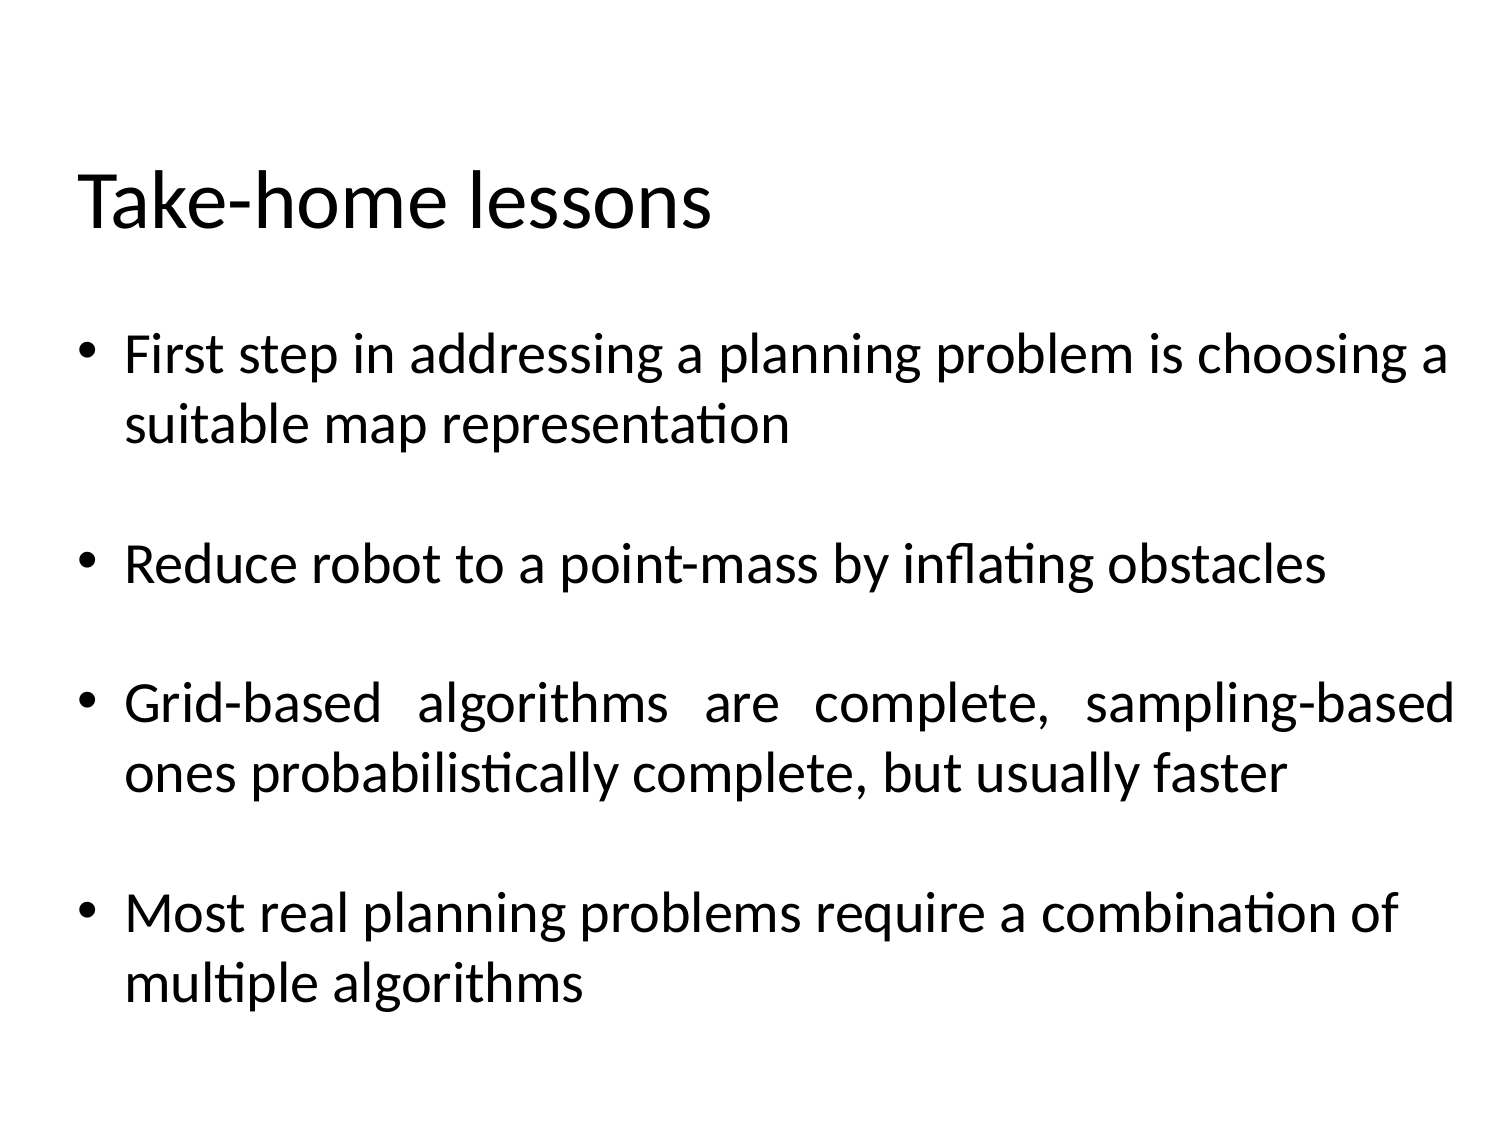

Take-home lessons

First step in addressing a planning problem is choosing a suitable map representation

Reduce robot to a point-mass by inﬂating obstacles

Grid-based algorithms are complete, sampling-based ones probabilistically complete, but usually faster

Most real planning problems require a combination of multiple algorithms